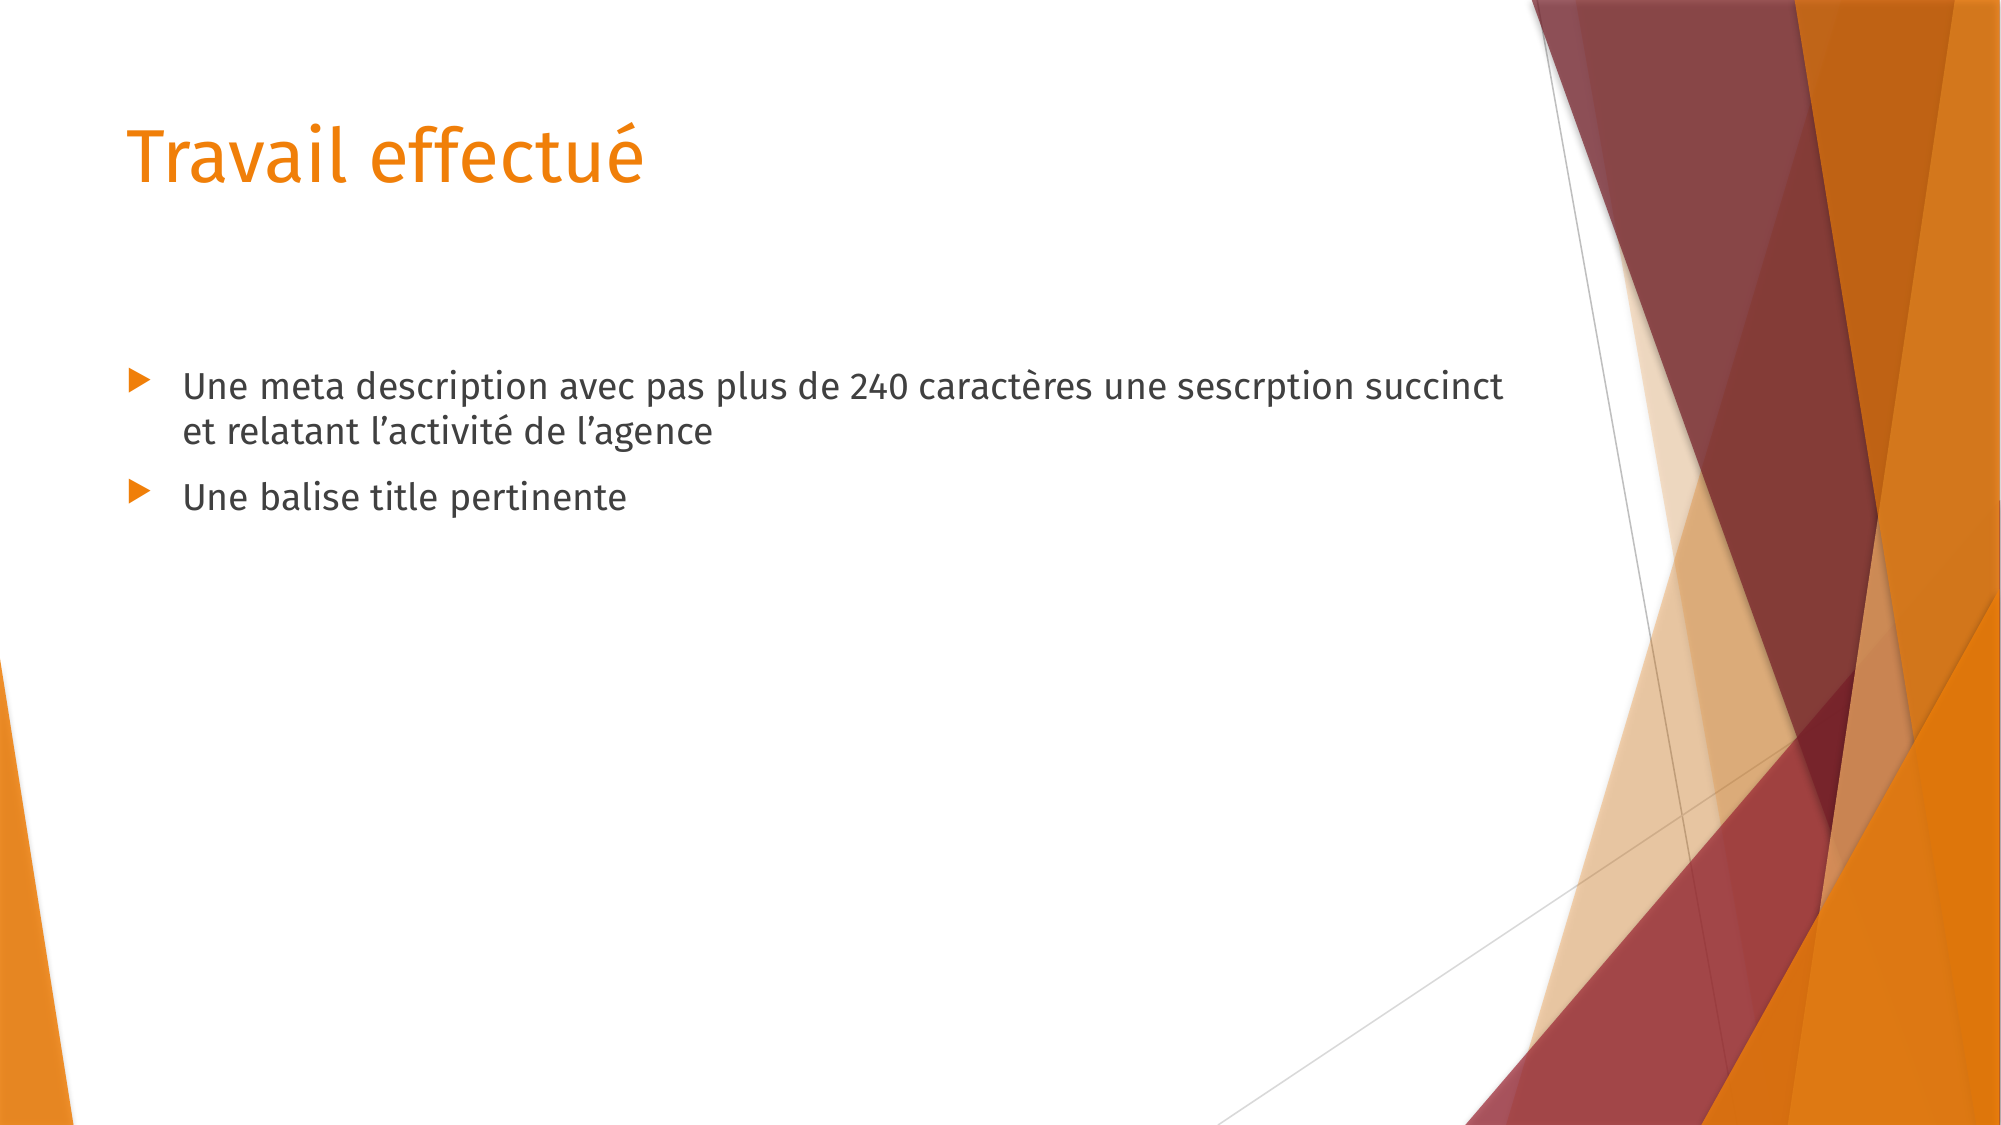

# Travail effectué
Une meta description avec pas plus de 240 caractères une sescrption succinct et relatant l’activité de l’agence
Une balise title pertinente